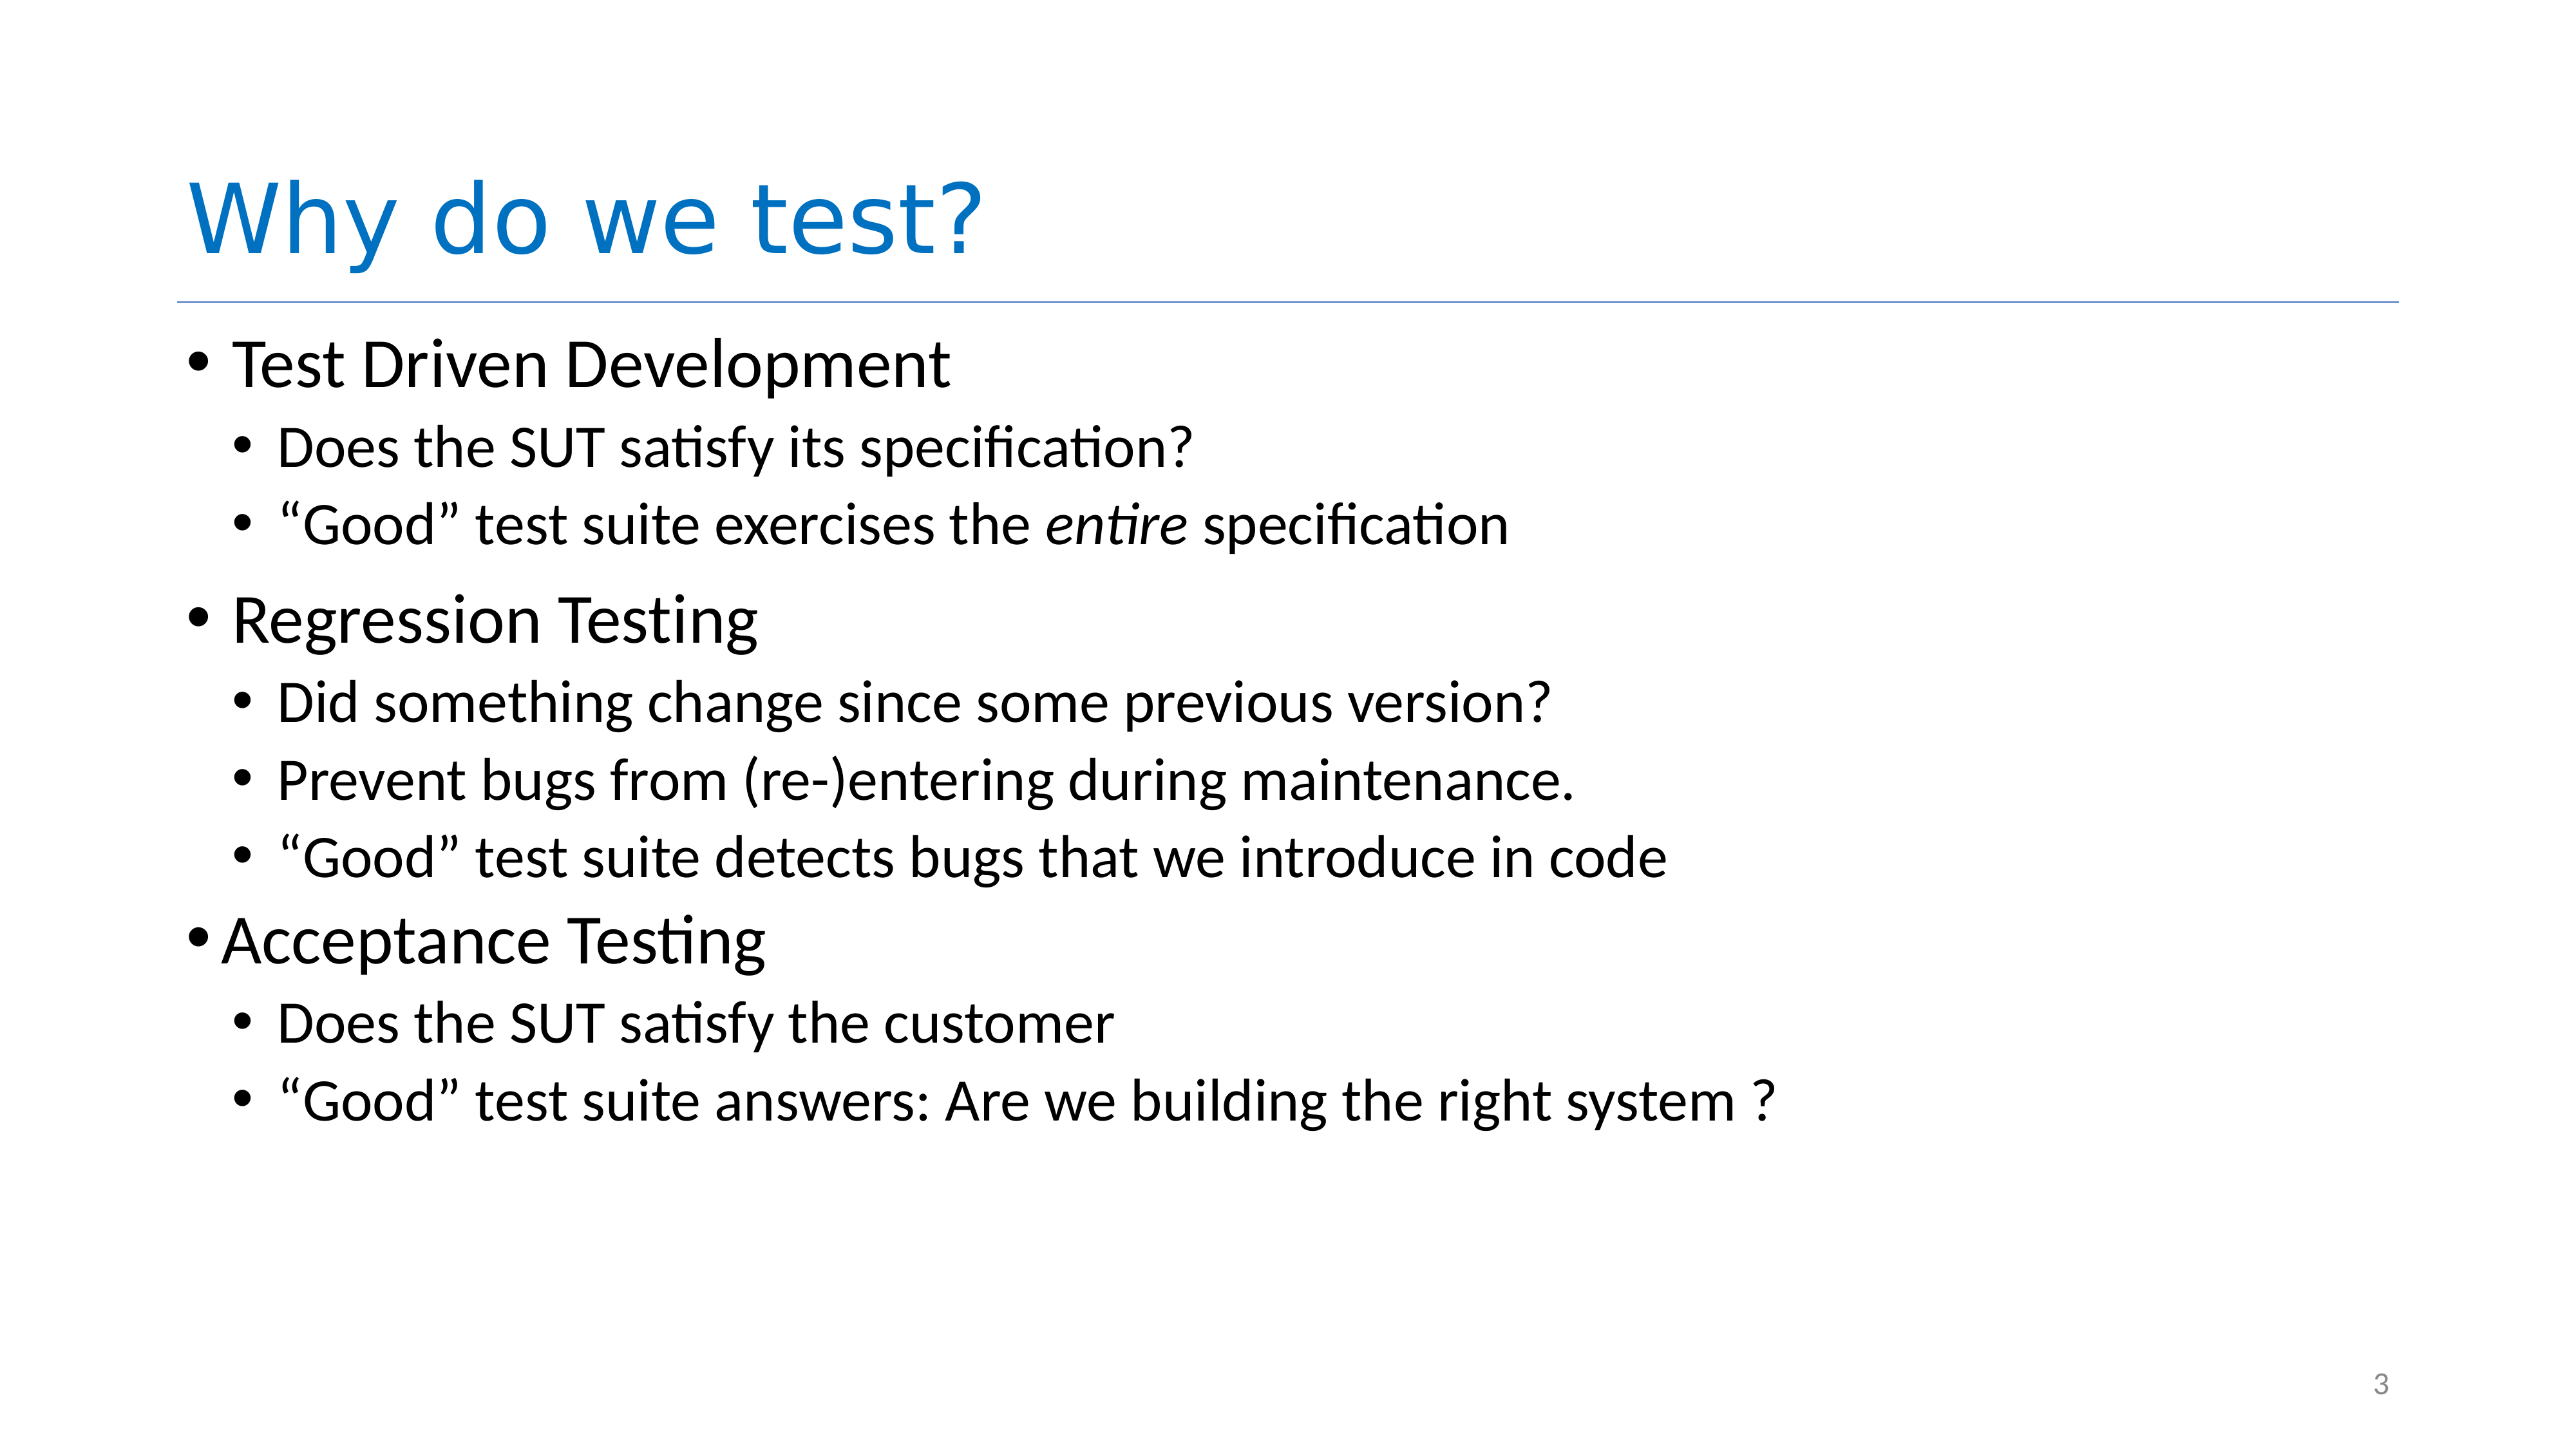

# Why do we test?
Test Driven Development
Does the SUT satisfy its specification?
“Good” test suite exercises the entire specification
Regression Testing
Did something change since some previous version?
Prevent bugs from (re-)entering during maintenance.
“Good” test suite detects bugs that we introduce in code
Acceptance Testing
Does the SUT satisfy the customer
“Good” test suite answers: Are we building the right system ?
3